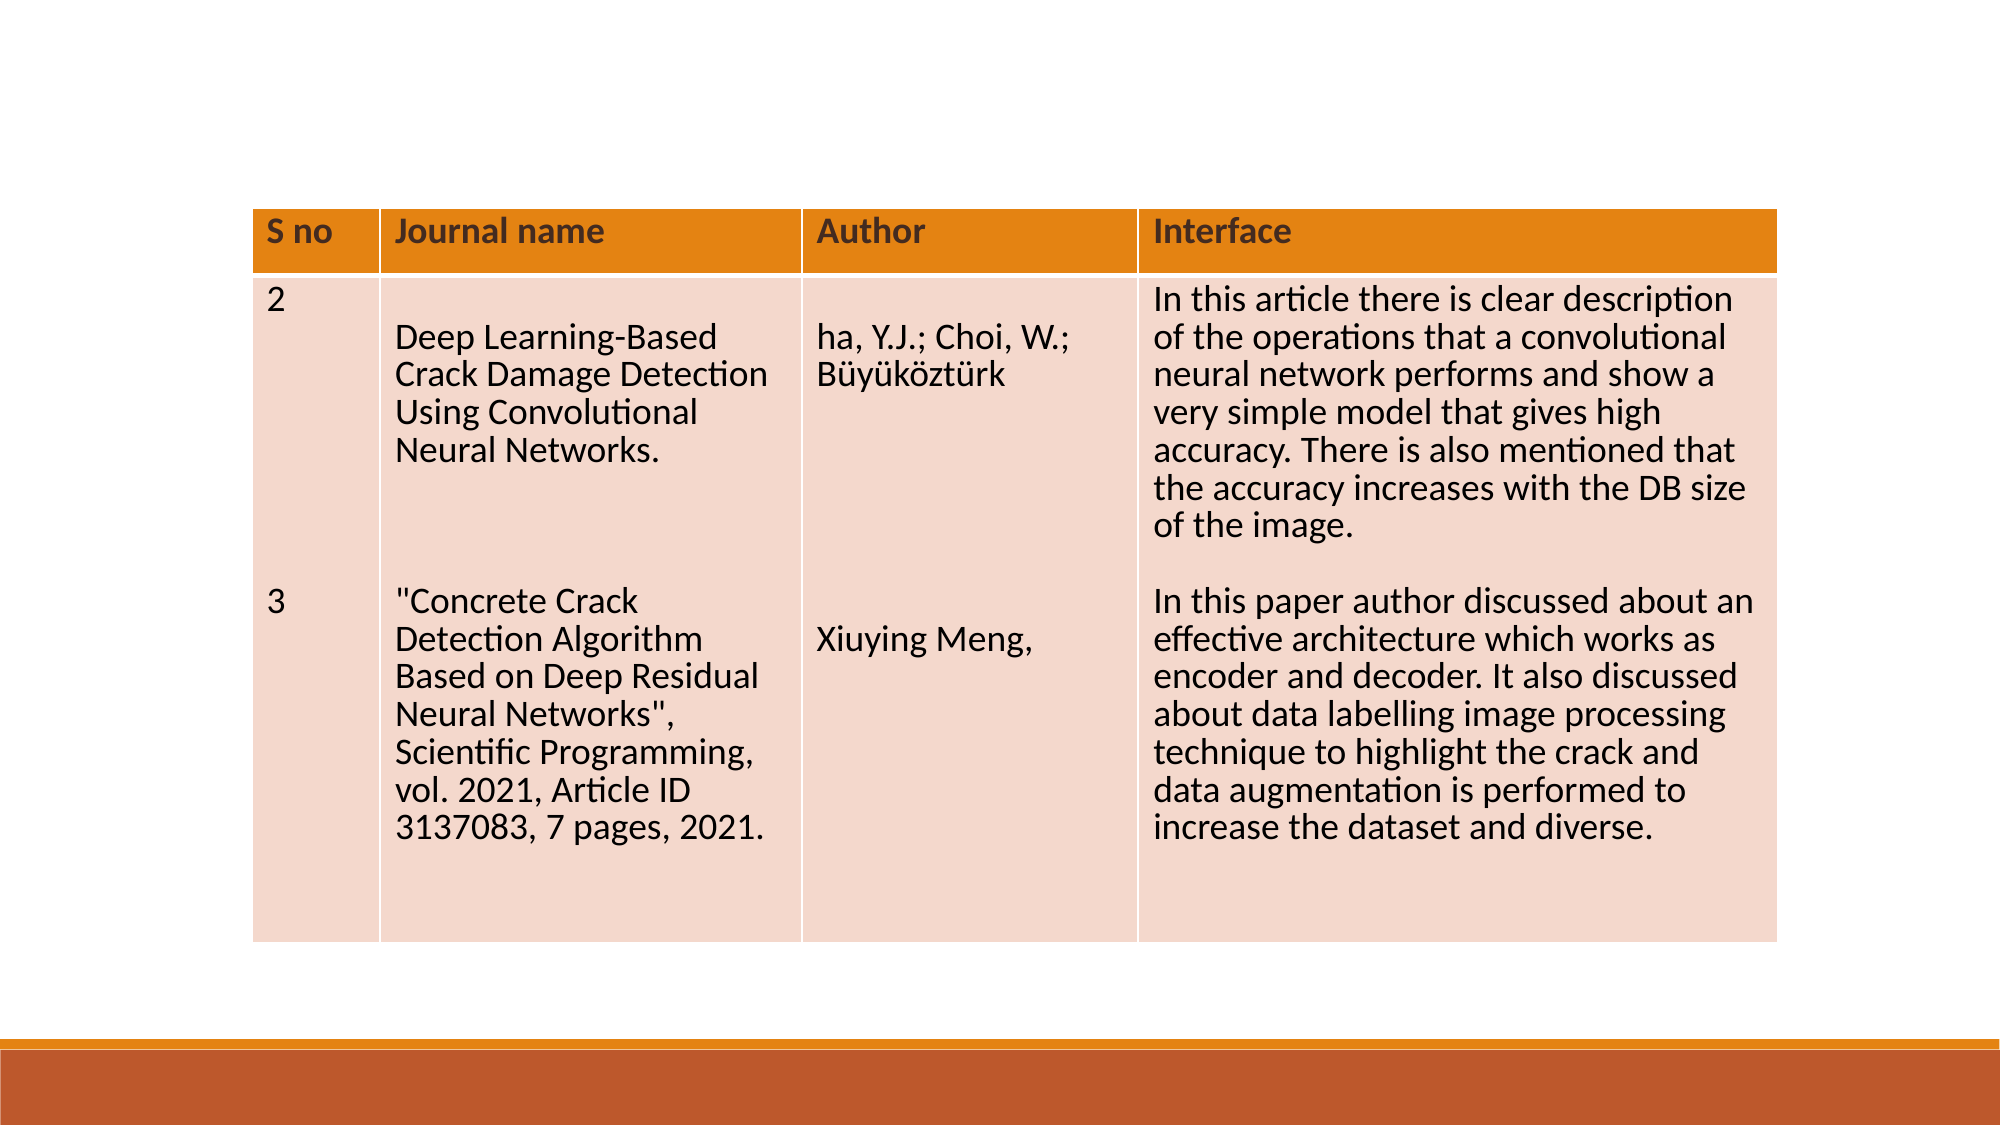

| S no | Journal name | Author | Interface |
| --- | --- | --- | --- |
| 2 3 | Deep Learning-Based Crack Damage Detection Using Convolutional Neural Networks. "Concrete Crack Detection Algorithm Based on Deep Residual Neural Networks", Scientific Programming, vol. 2021, Article ID 3137083, 7 pages, 2021. | ha, Y.J.; Choi, W.; Büyüköztürk Xiuying Meng, | In this article there is clear description of the operations that a convolutional neural network performs and show a very simple model that gives high accuracy. There is also mentioned that the accuracy increases with the DB size of the image. In this paper author discussed about an effective architecture which works as encoder and decoder. It also discussed about data labelling image processing technique to highlight the crack and data augmentation is performed to increase the dataset and diverse. |